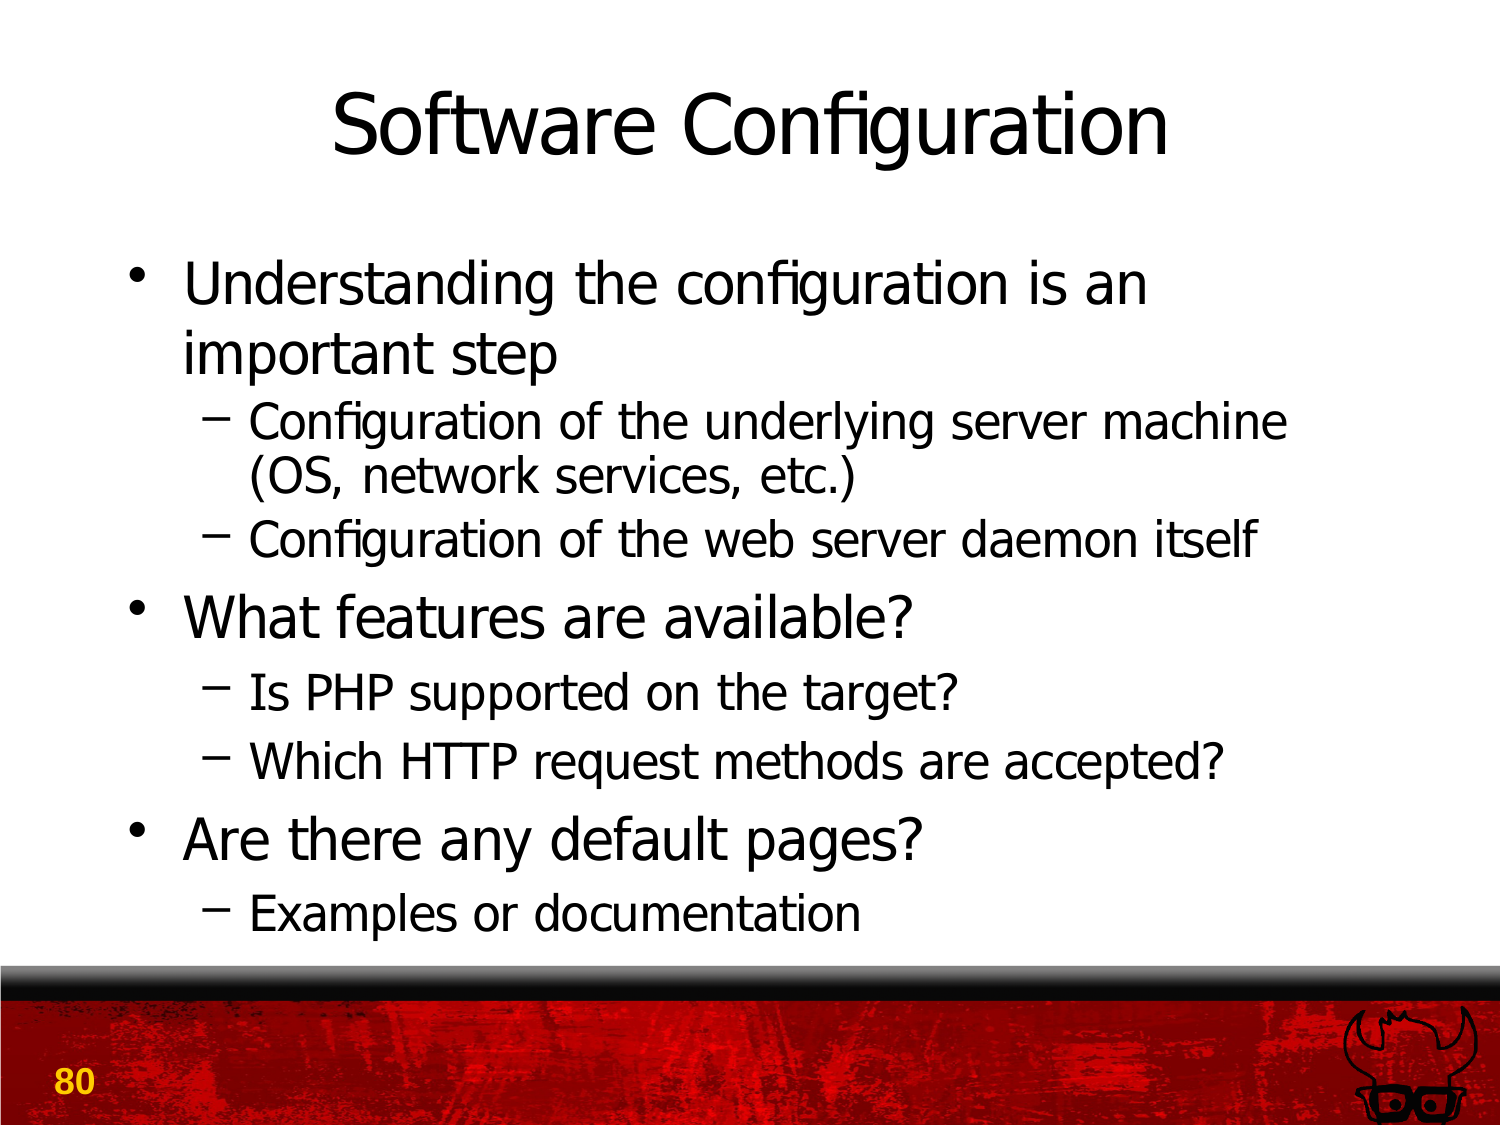

# Software Configuration
Understanding the configuration is an important step
Configuration of the underlying server machine (OS, network services, etc.)
Configuration of the web server daemon itself
What features are available?
Is PHP supported on the target?
Which HTTP request methods are accepted?
Are there any default pages?
Examples or documentation